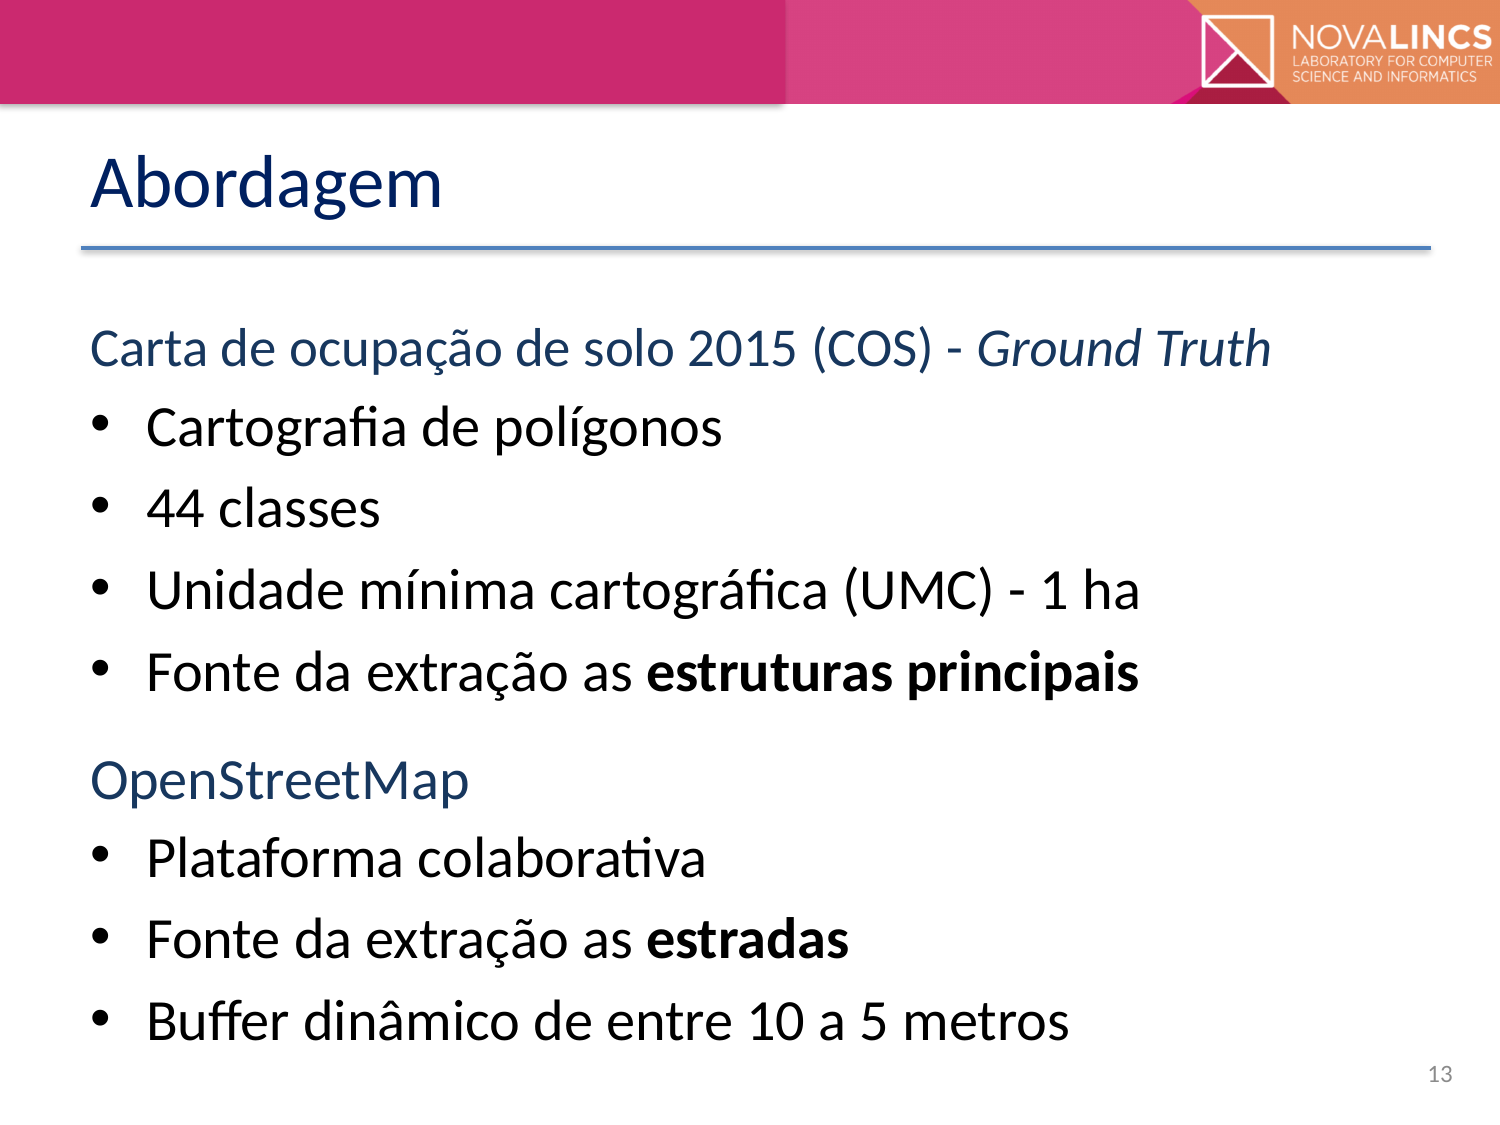

# Abordagem
Carta de ocupação de solo 2015 (COS) - Ground Truth
Cartografia de polígonos
44 classes
Unidade mínima cartográfica (UMC) - 1 ha
Fonte da extração as estruturas principais

OpenStreetMap
Plataforma colaborativa
Fonte da extração as estradas
Buffer dinâmico de entre 10 a 5 metros

13